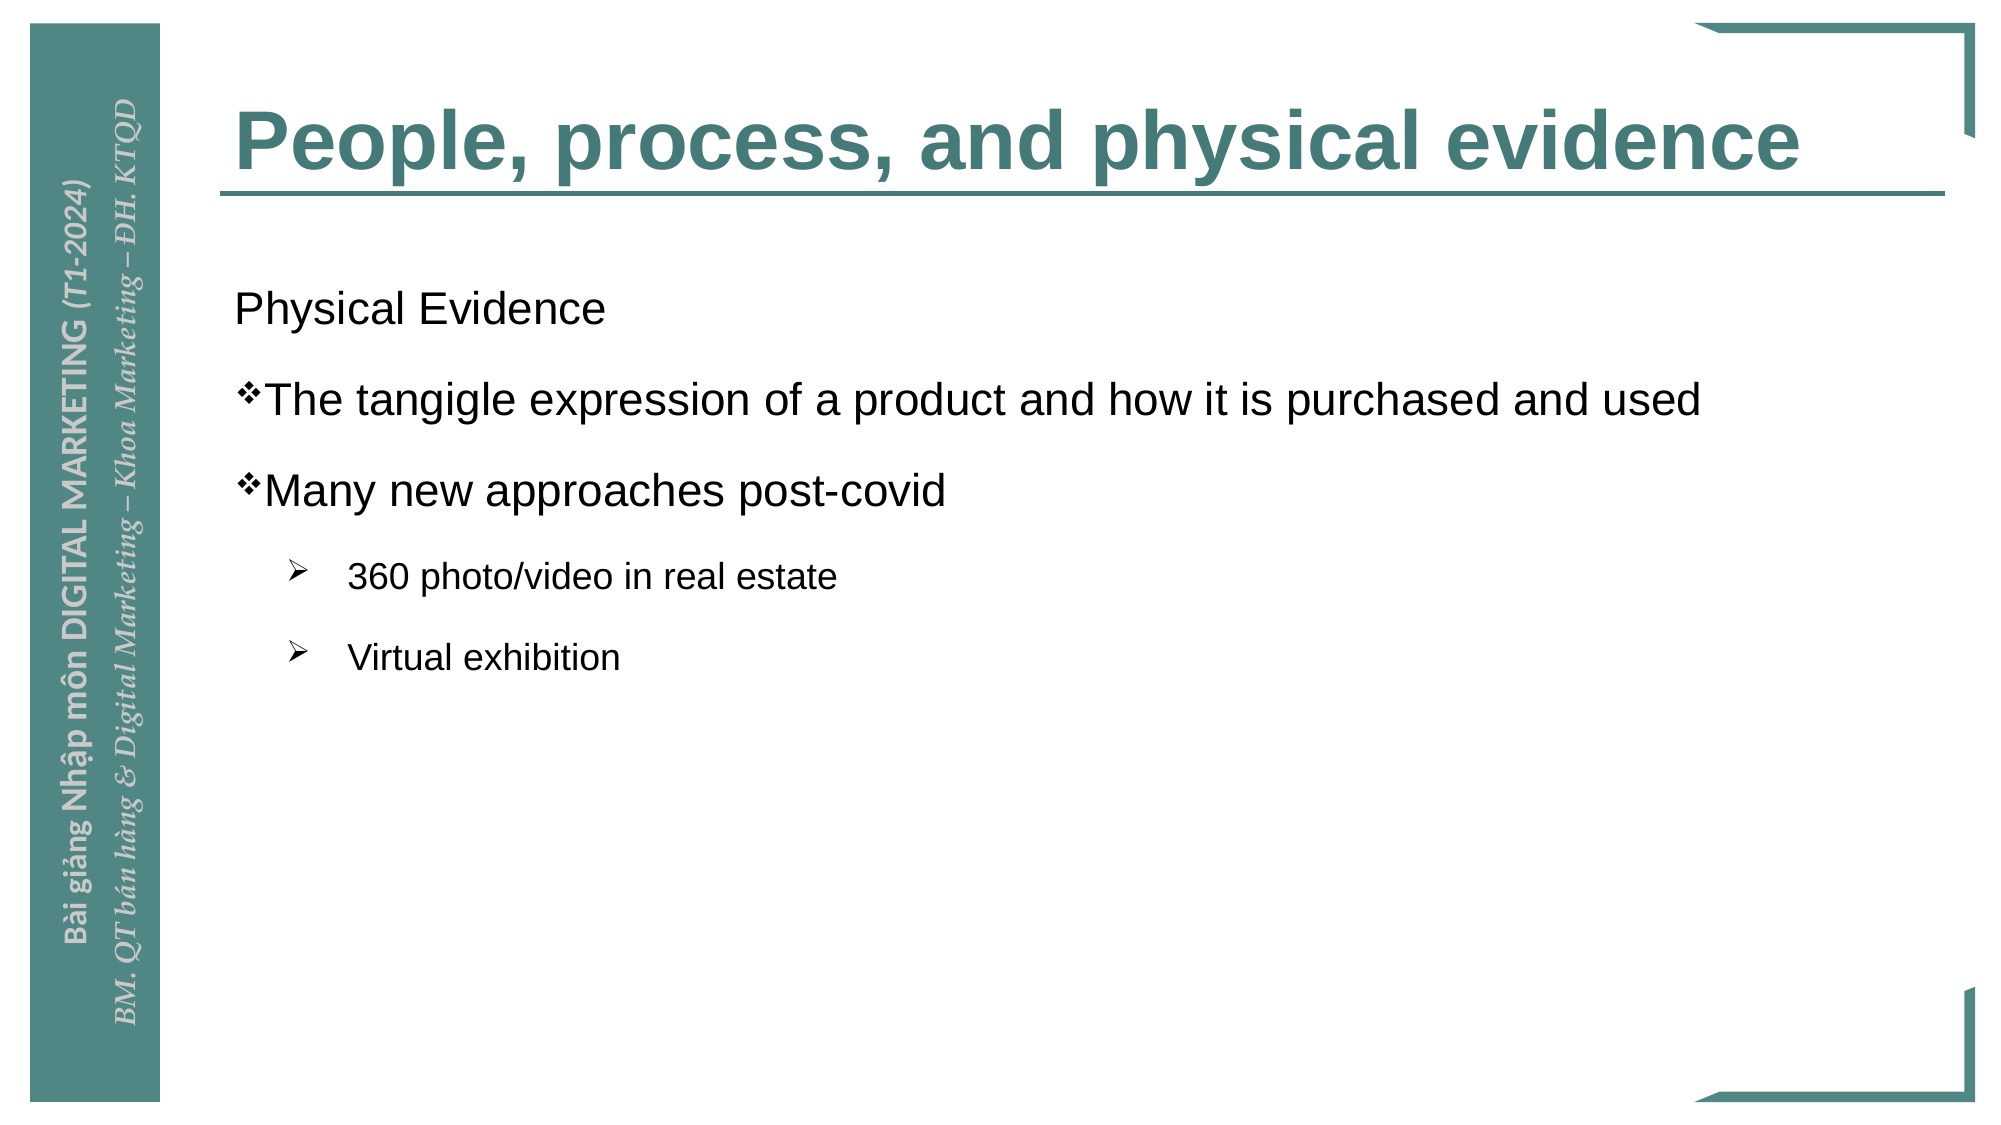

# People, process, and physical evidence
Physical Evidence
The tangigle expression of a product and how it is purchased and used
Many new approaches post-covid
360 photo/video in real estate
Virtual exhibition